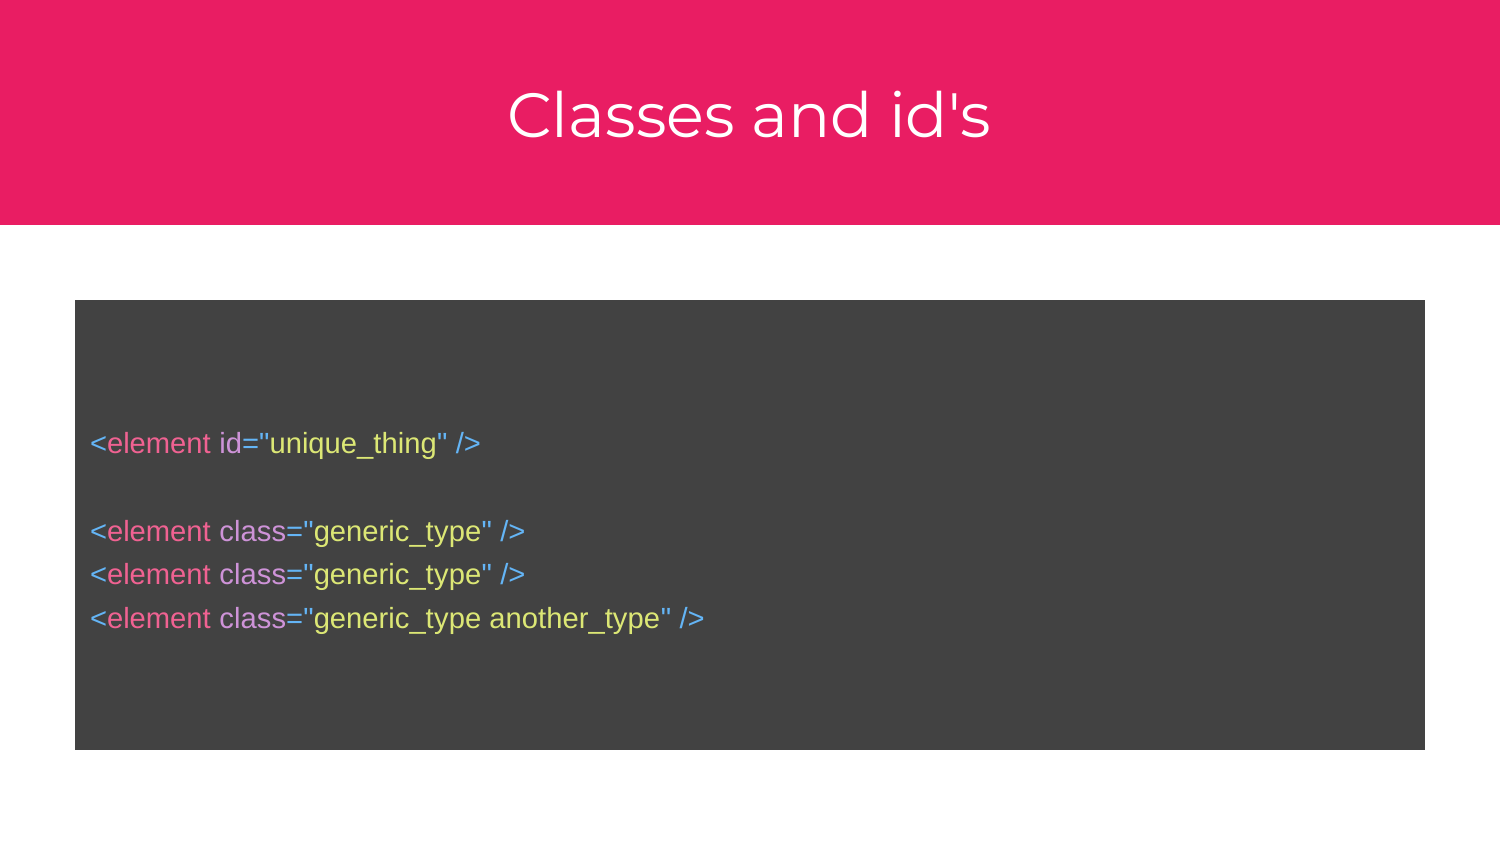

# Classes and id's
<element id="unique_thing" />

<element class="generic_type" />
<element class="generic_type" />
<element class="generic_type another_type" />